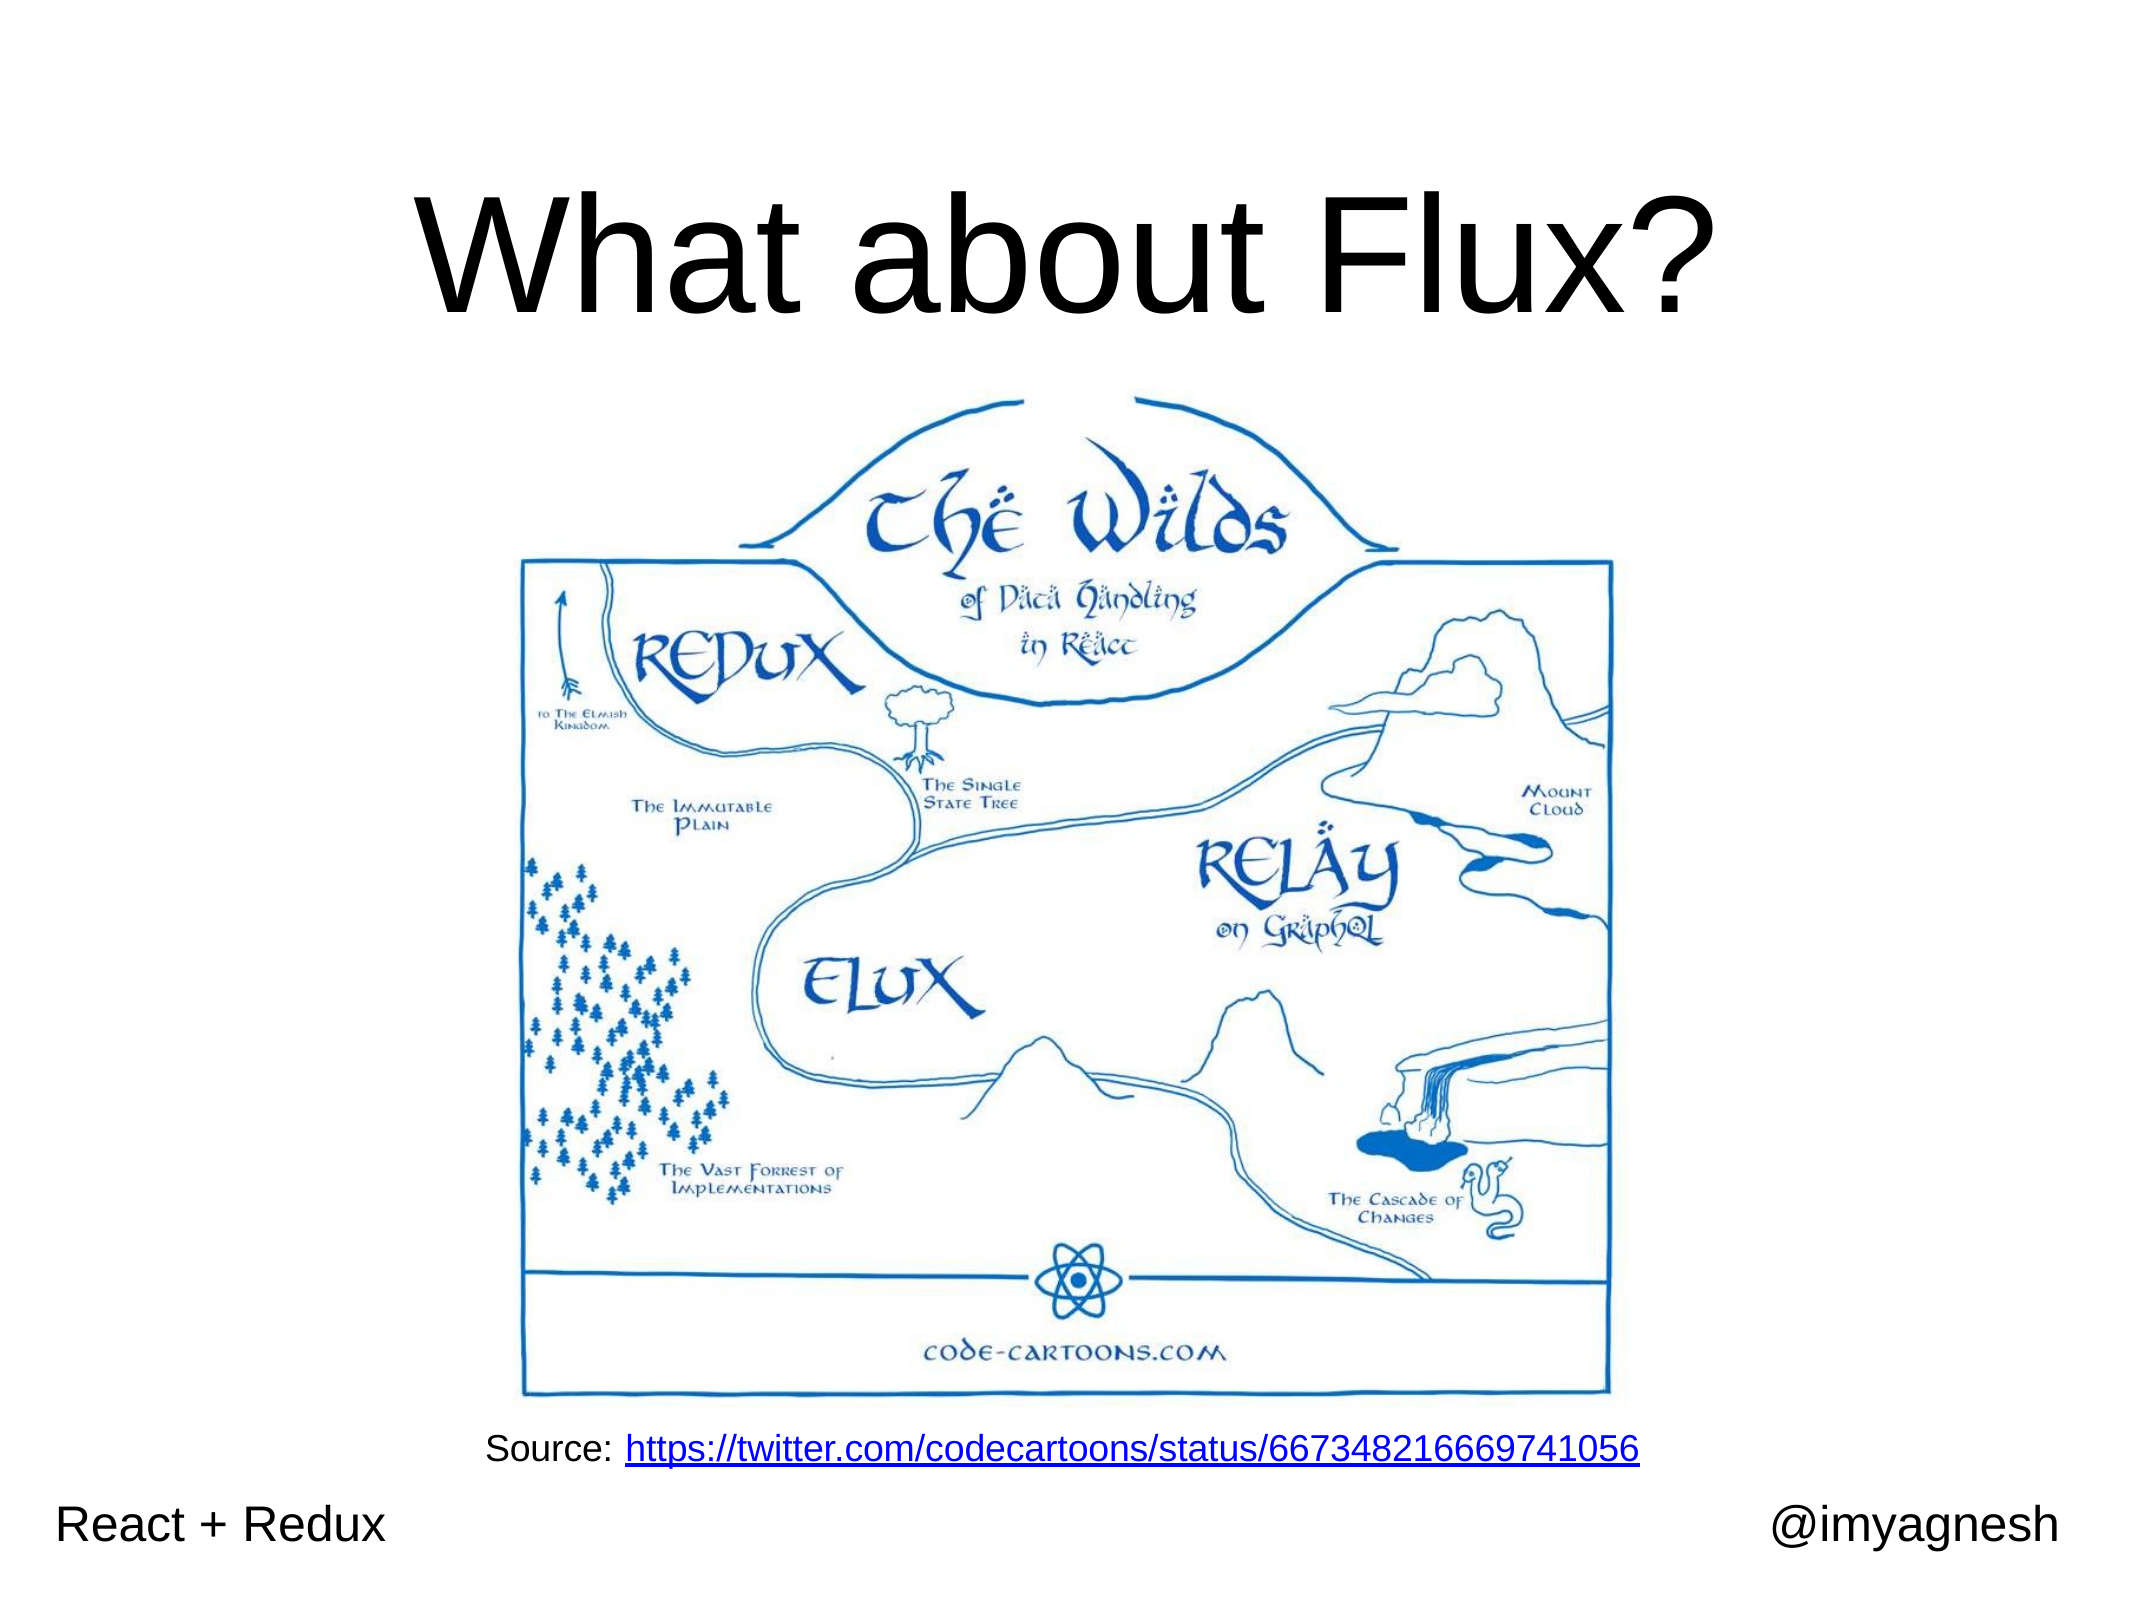

# What about Flux?

Source: https://twitter.com/codecartoons/status/667348216669741056
React + Redux
@imyagnesh